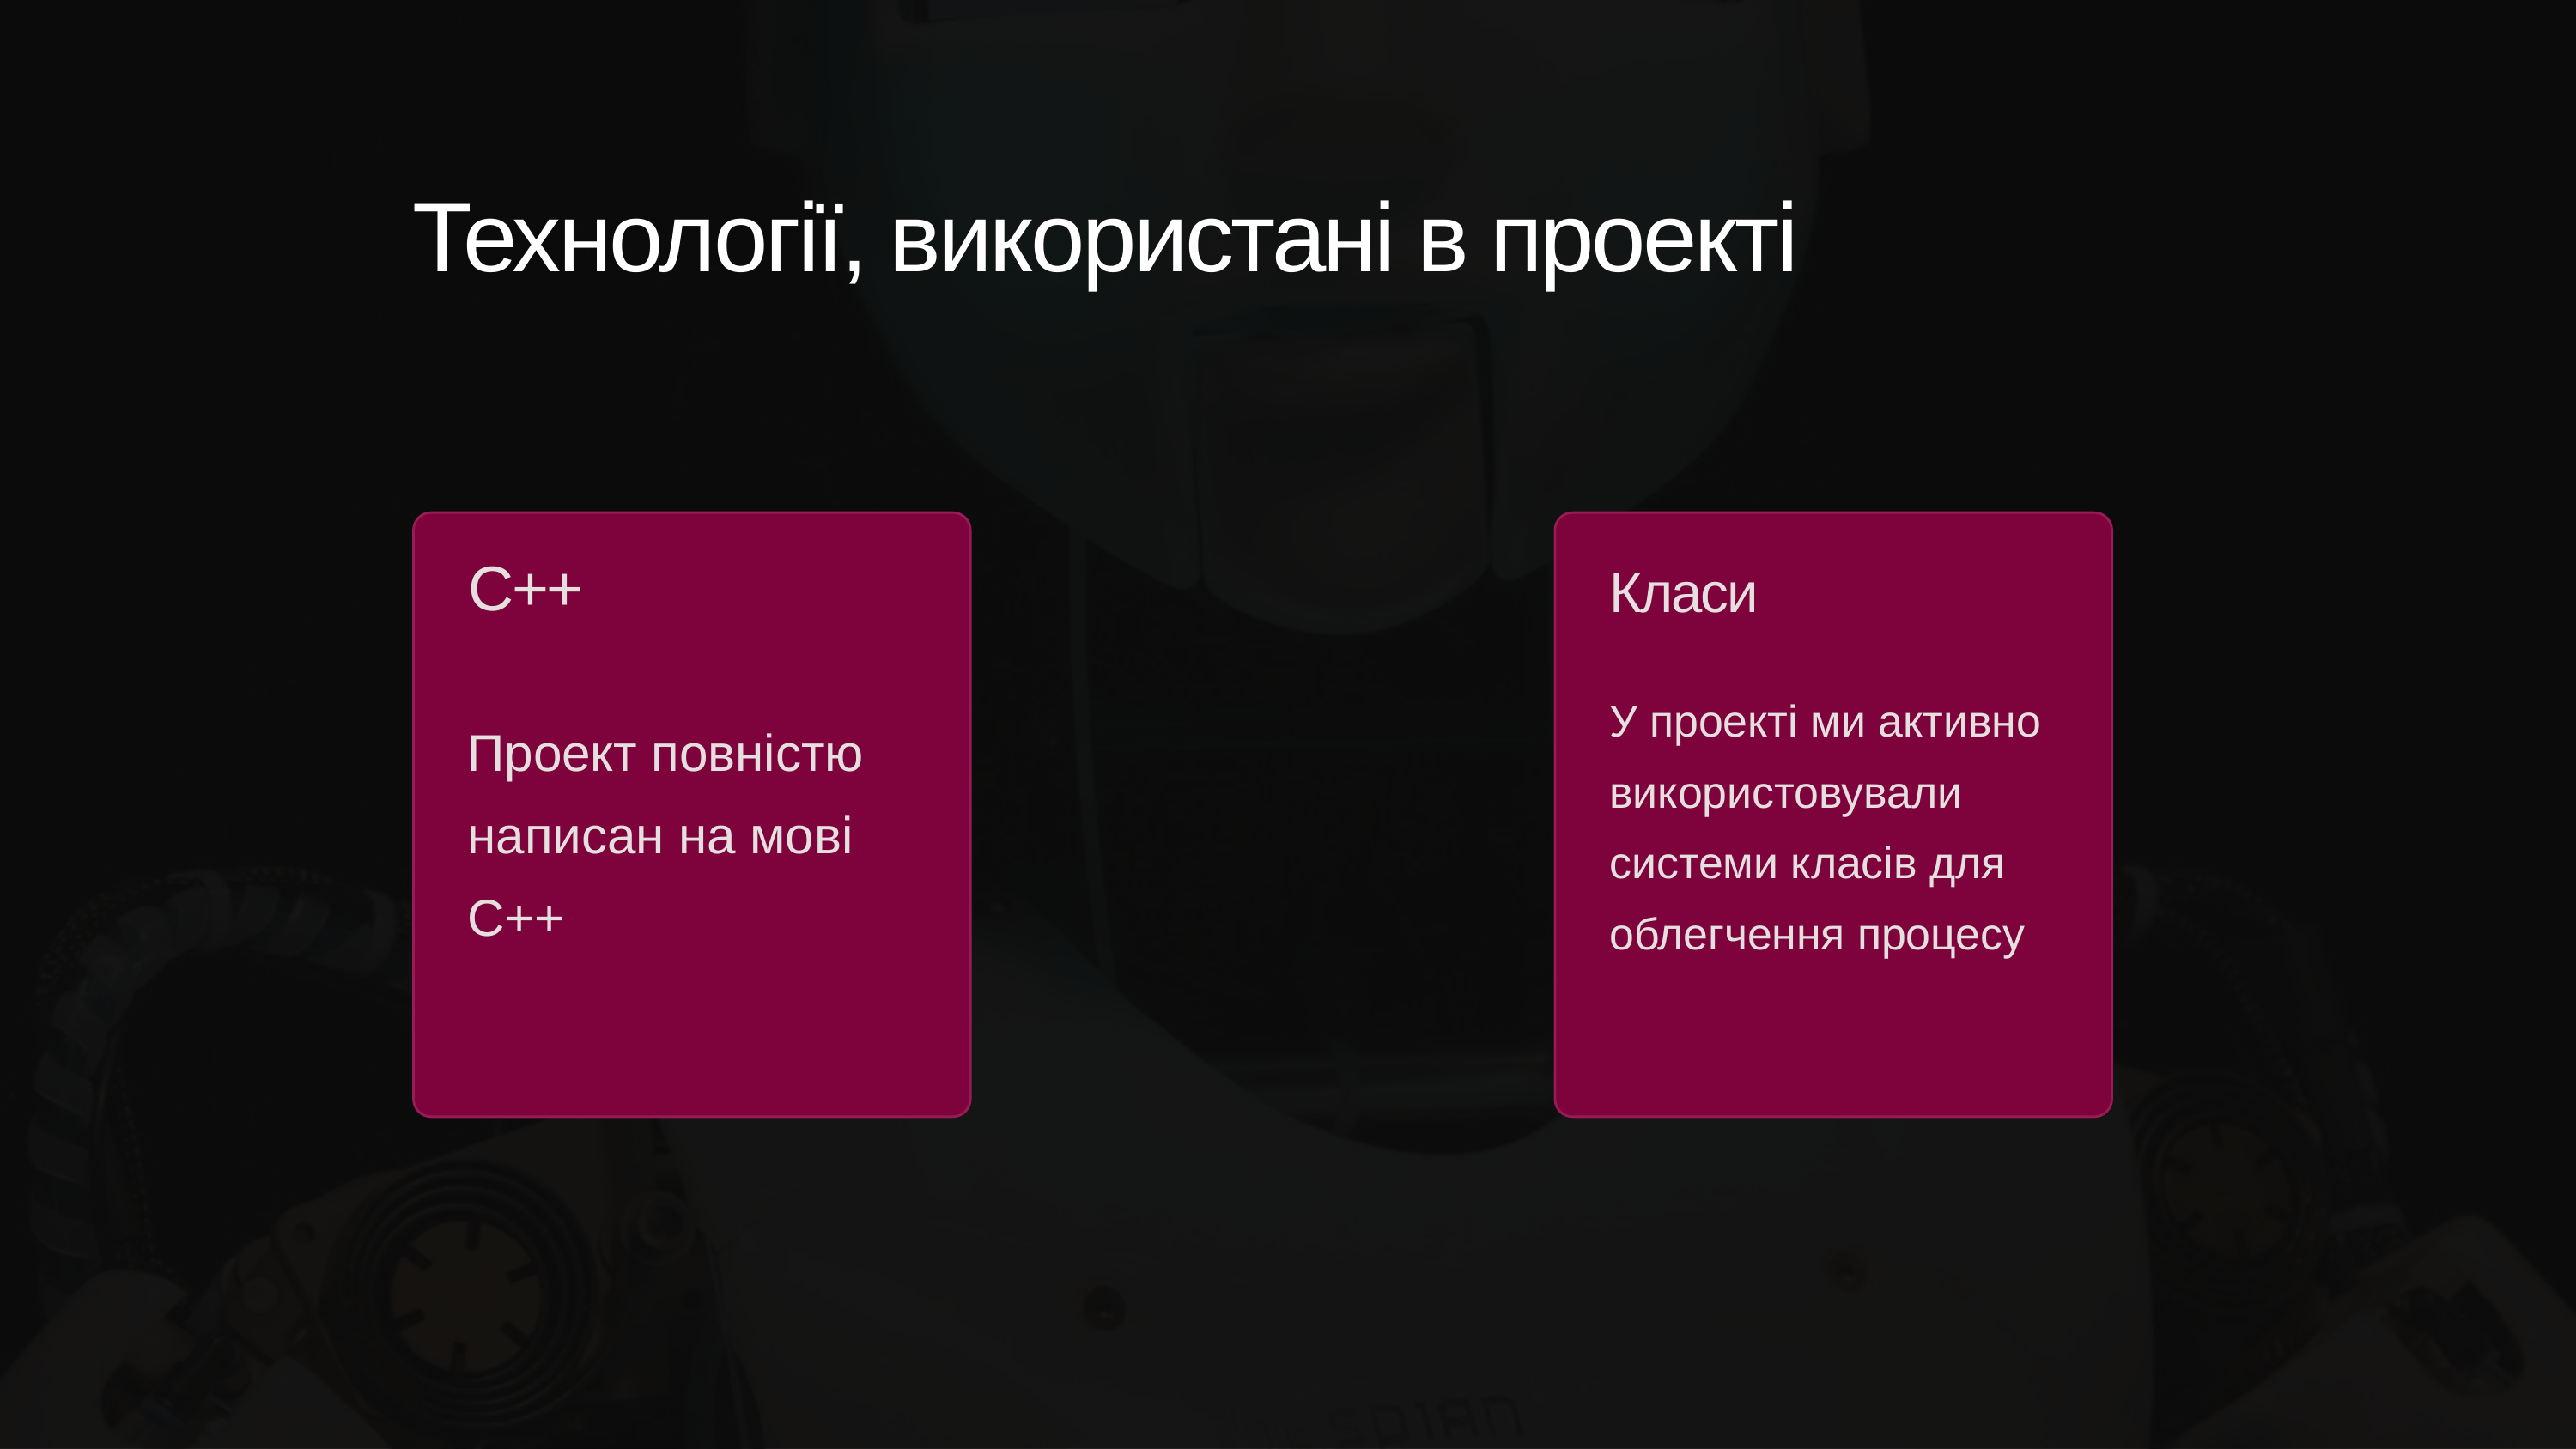

Технології, використані в проекті

C++
Класи
У проекті ми активно використовували системи класів для облегчення процесу
Проект повністю написан на мові С++